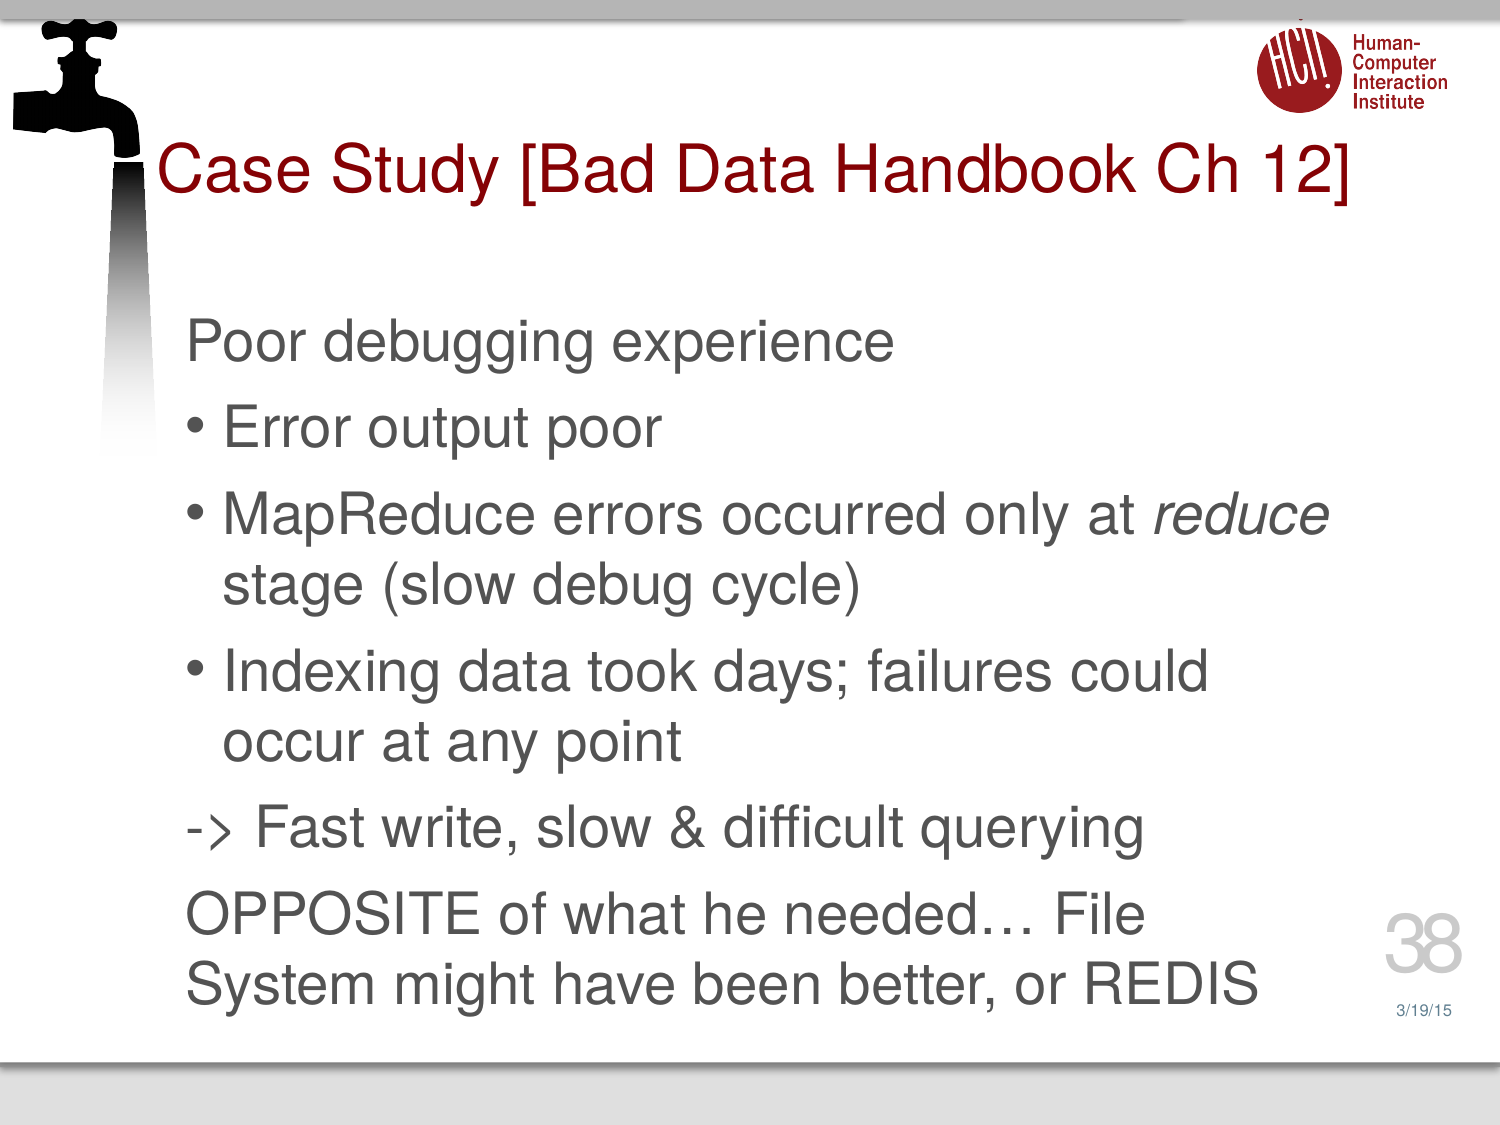

# Case Study [Bad Data Handbook Ch 12]
Poor debugging experience
Error output poor
MapReduce errors occurred only at reduce stage (slow debug cycle)
Indexing data took days; failures could occur at any point
-> Fast write, slow & difficult querying
OPPOSITE of what he needed… File System might have been better, or REDIS

38
3/19/15